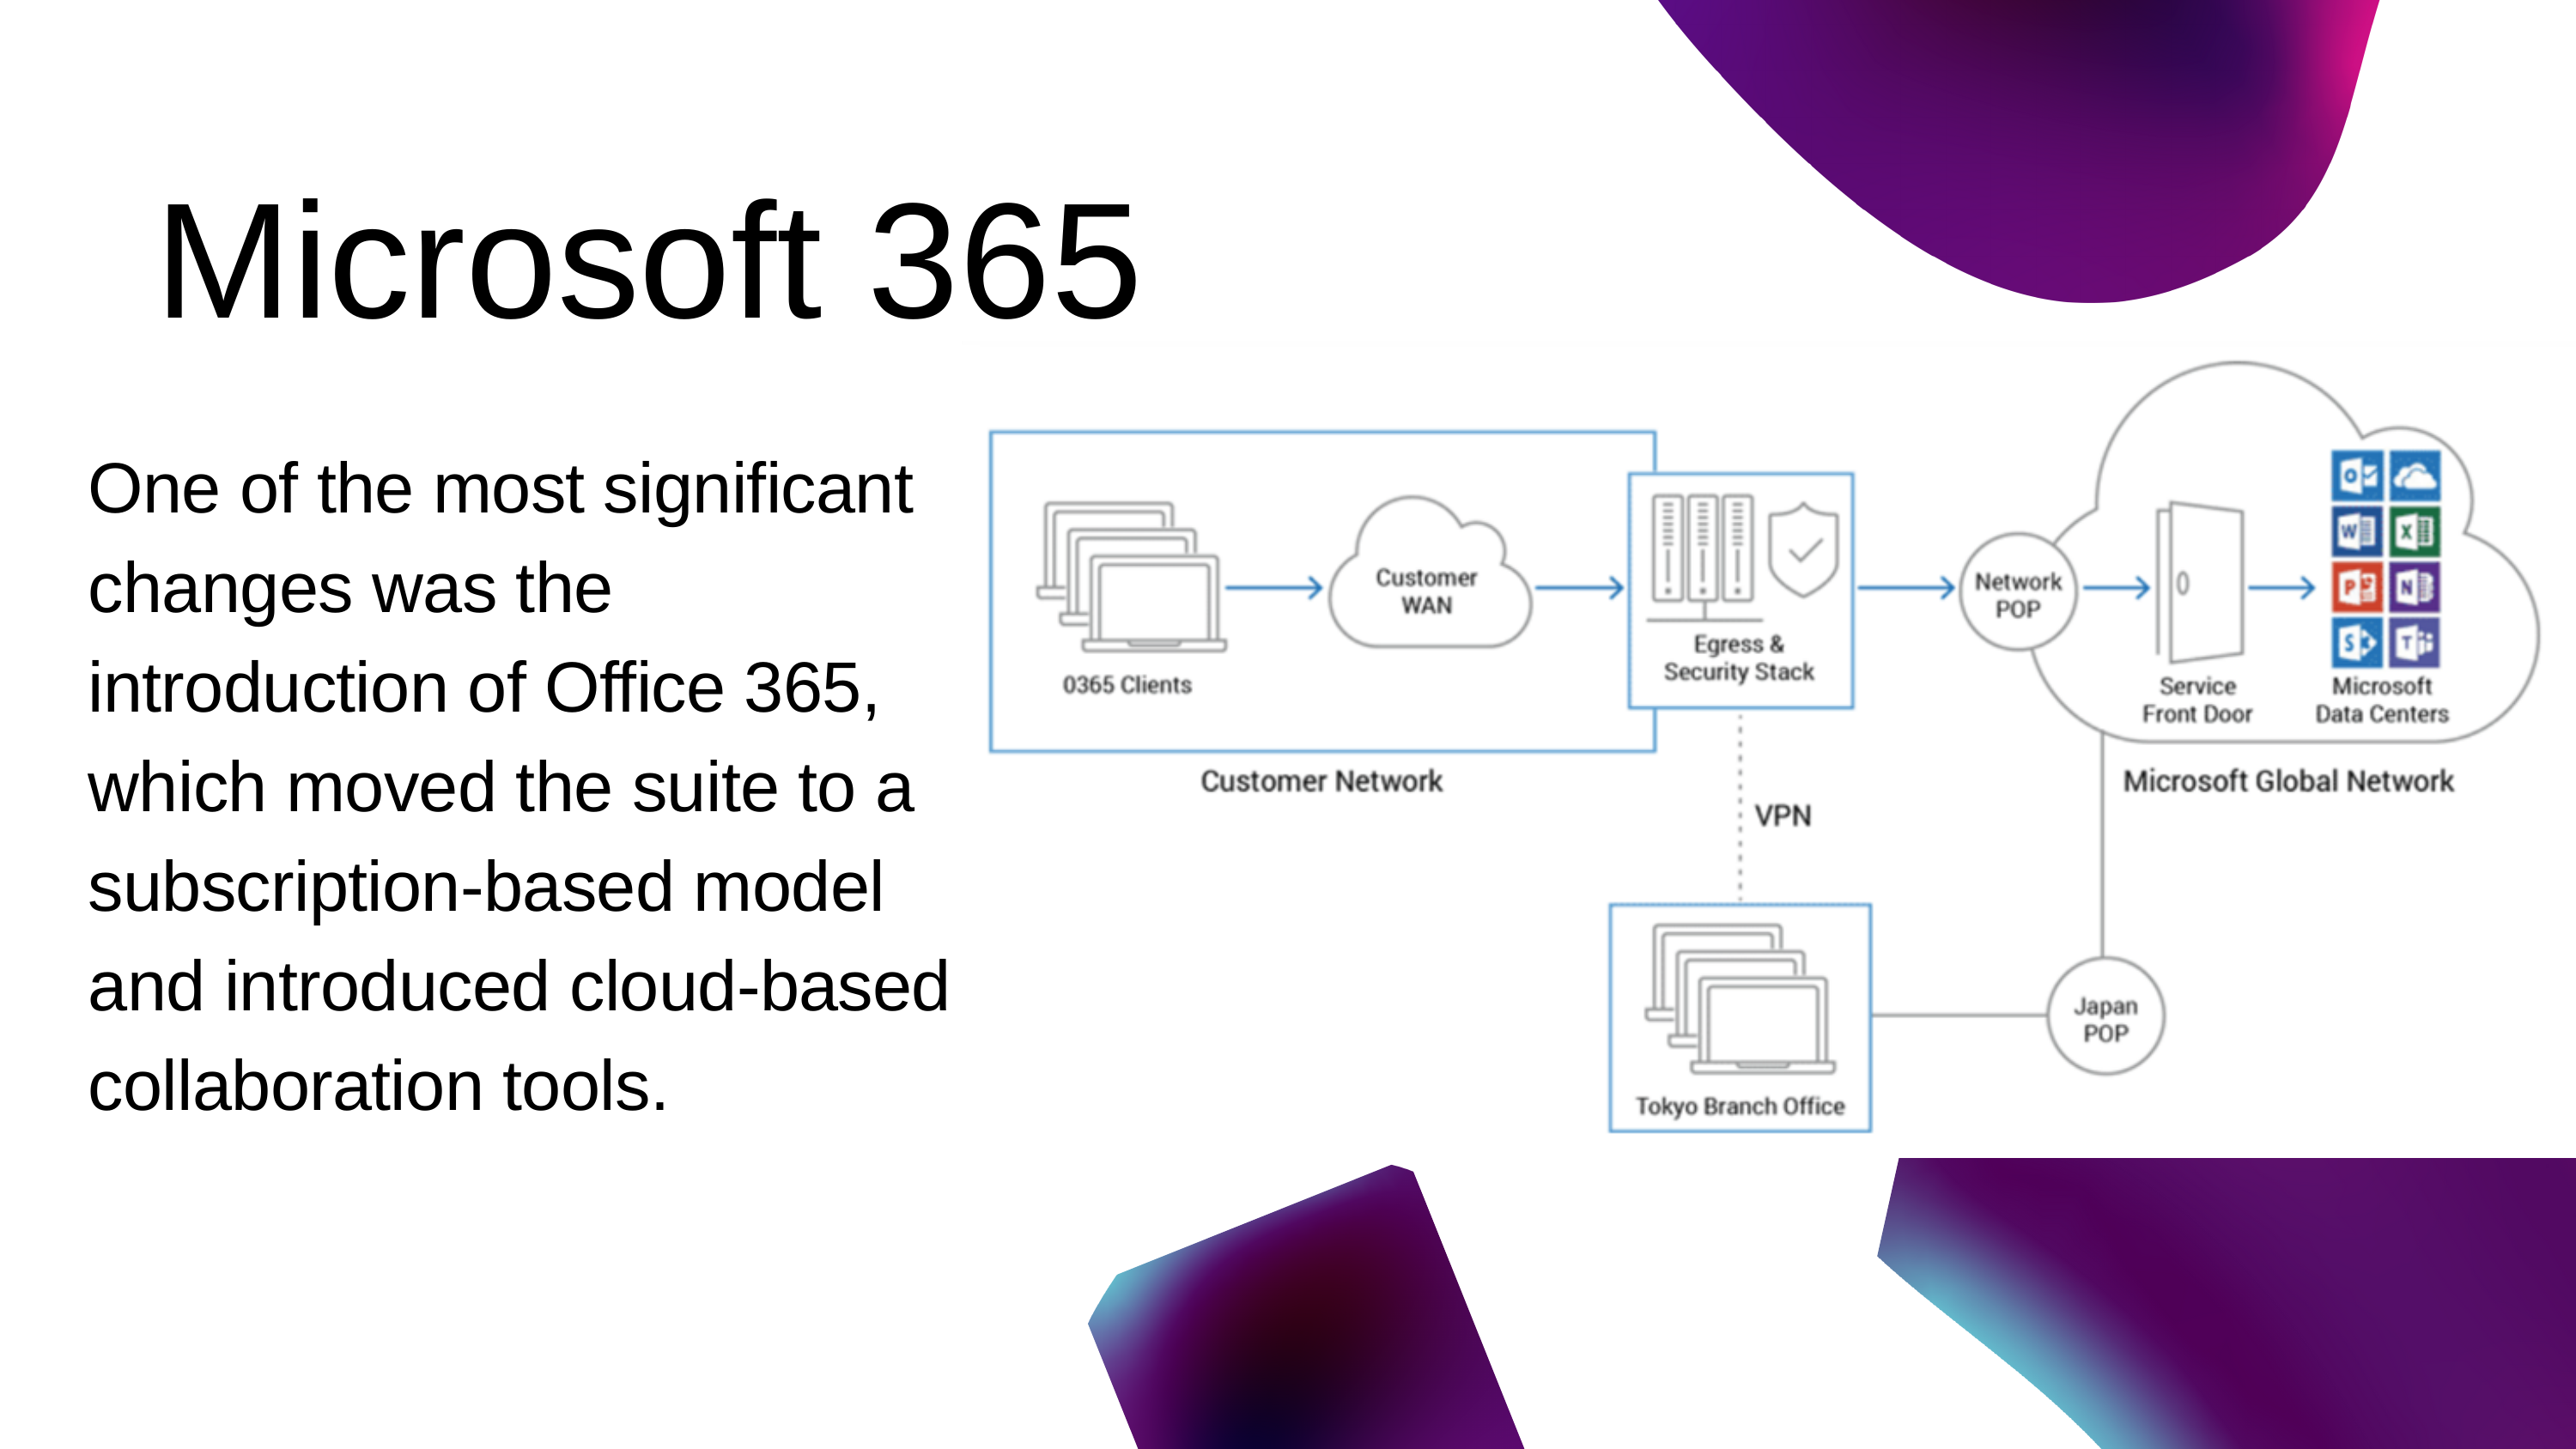

Microsoft 365

One of the most significant changes was the introduction of Office 365, which moved the suite to a subscription-based model and introduced cloud-based collaboration tools.